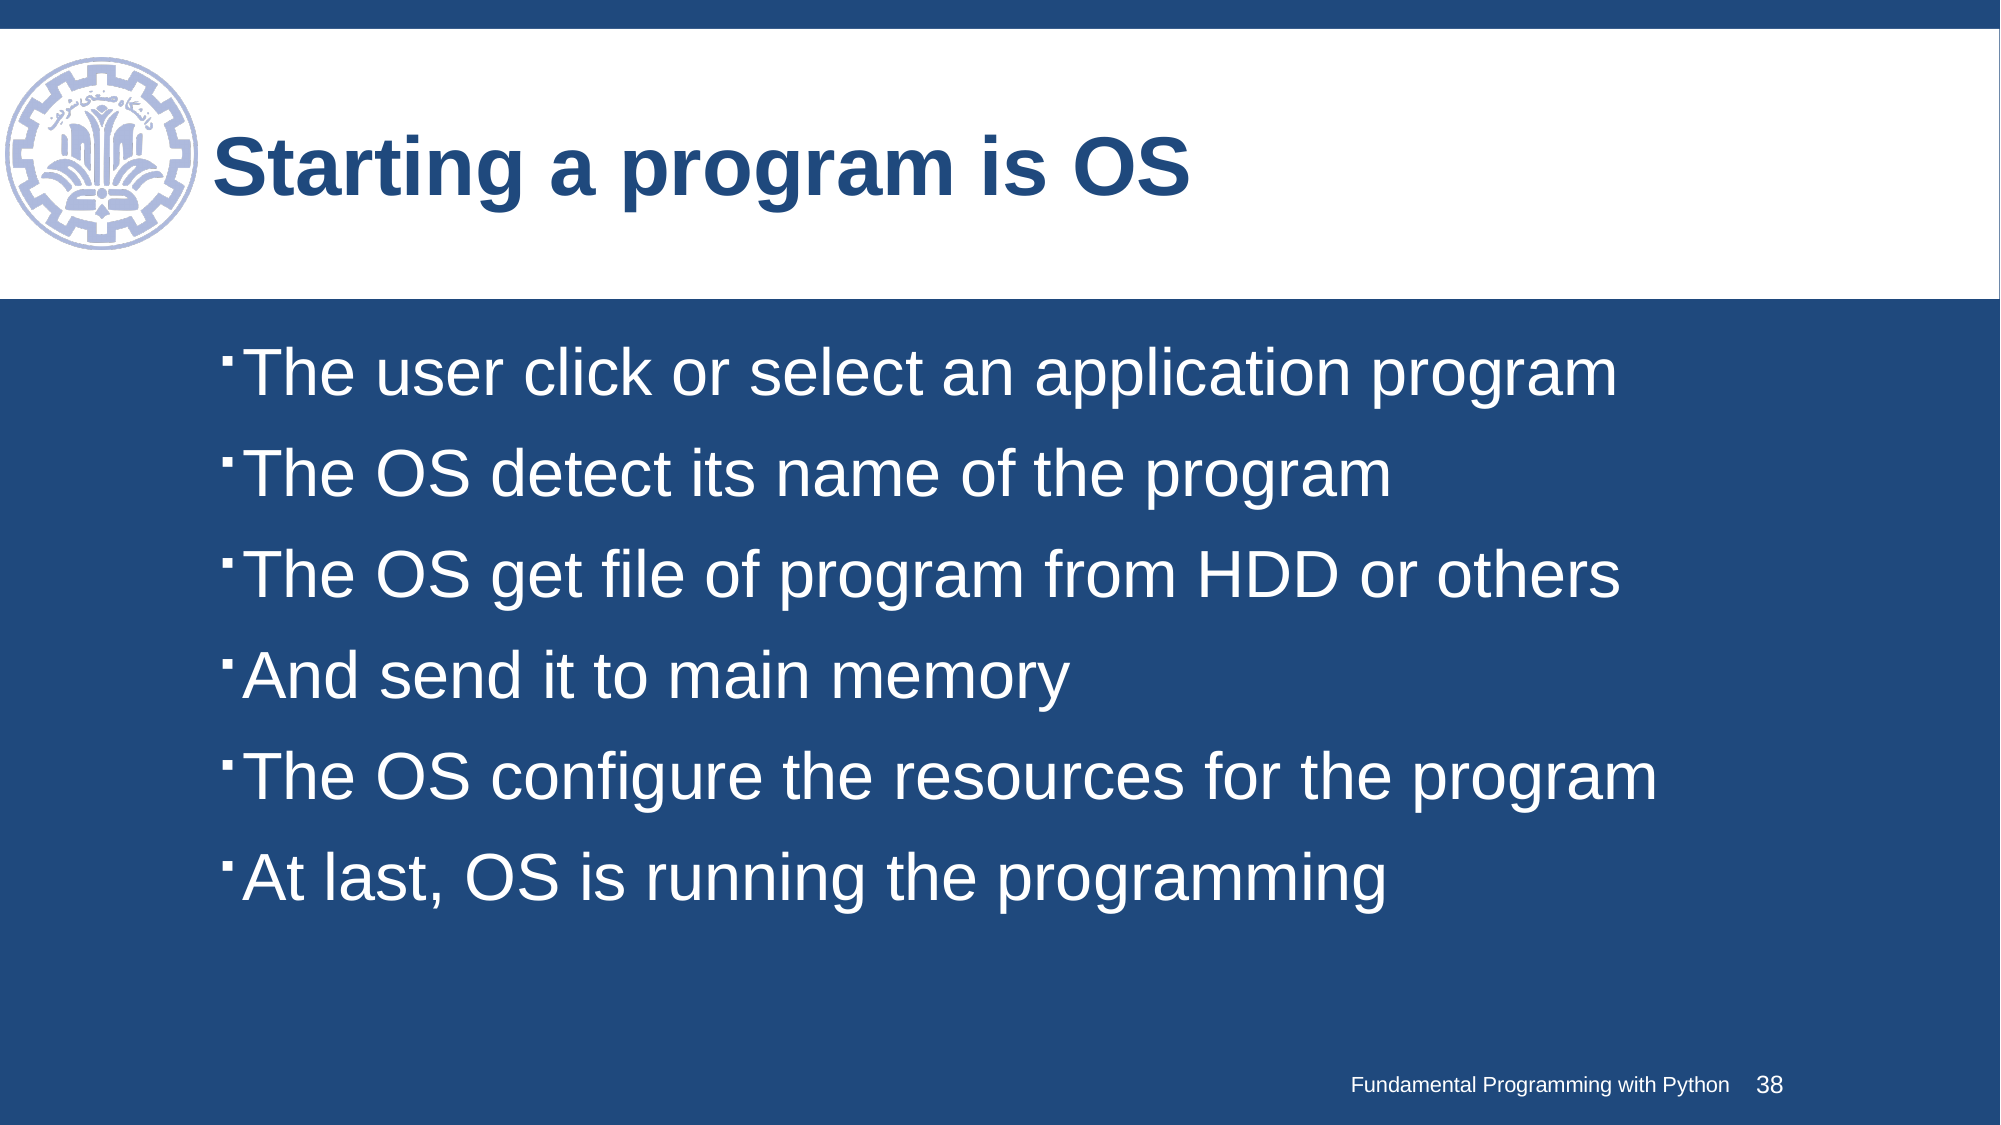

# Starting a program is OS
The user click or select an application program
The OS detect its name of the program
The OS get file of program from HDD or others
And send it to main memory
The OS configure the resources for the program
At last, OS is running the programming

Fundamental Programming with Python
38